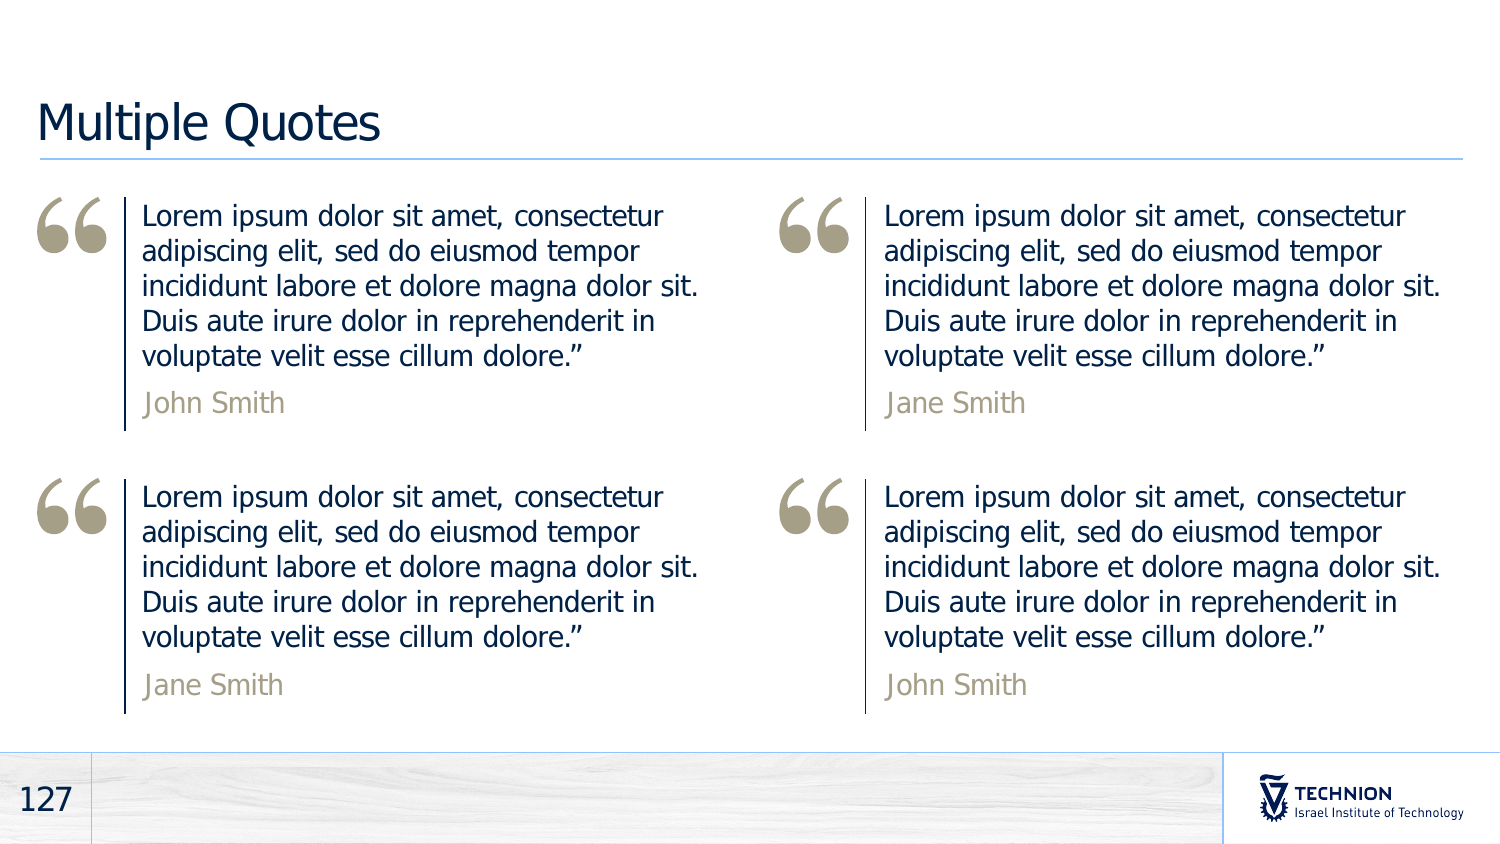

# Multiple Quotes

Lorem ipsum dolor sit amet, consectetur adipiscing elit, sed do eiusmod tempor incididunt labore et dolore magna dolor sit. Duis aute irure dolor in reprehenderit in voluptate velit esse cillum dolore.”
John Smith

Lorem ipsum dolor sit amet, consectetur adipiscing elit, sed do eiusmod tempor incididunt labore et dolore magna dolor sit. Duis aute irure dolor in reprehenderit in voluptate velit esse cillum dolore.”
Jane Smith

Lorem ipsum dolor sit amet, consectetur adipiscing elit, sed do eiusmod tempor incididunt labore et dolore magna dolor sit. Duis aute irure dolor in reprehenderit in voluptate velit esse cillum dolore.”
Jane Smith

Lorem ipsum dolor sit amet, consectetur adipiscing elit, sed do eiusmod tempor incididunt labore et dolore magna dolor sit. Duis aute irure dolor in reprehenderit in voluptate velit esse cillum dolore.”
John Smith
127